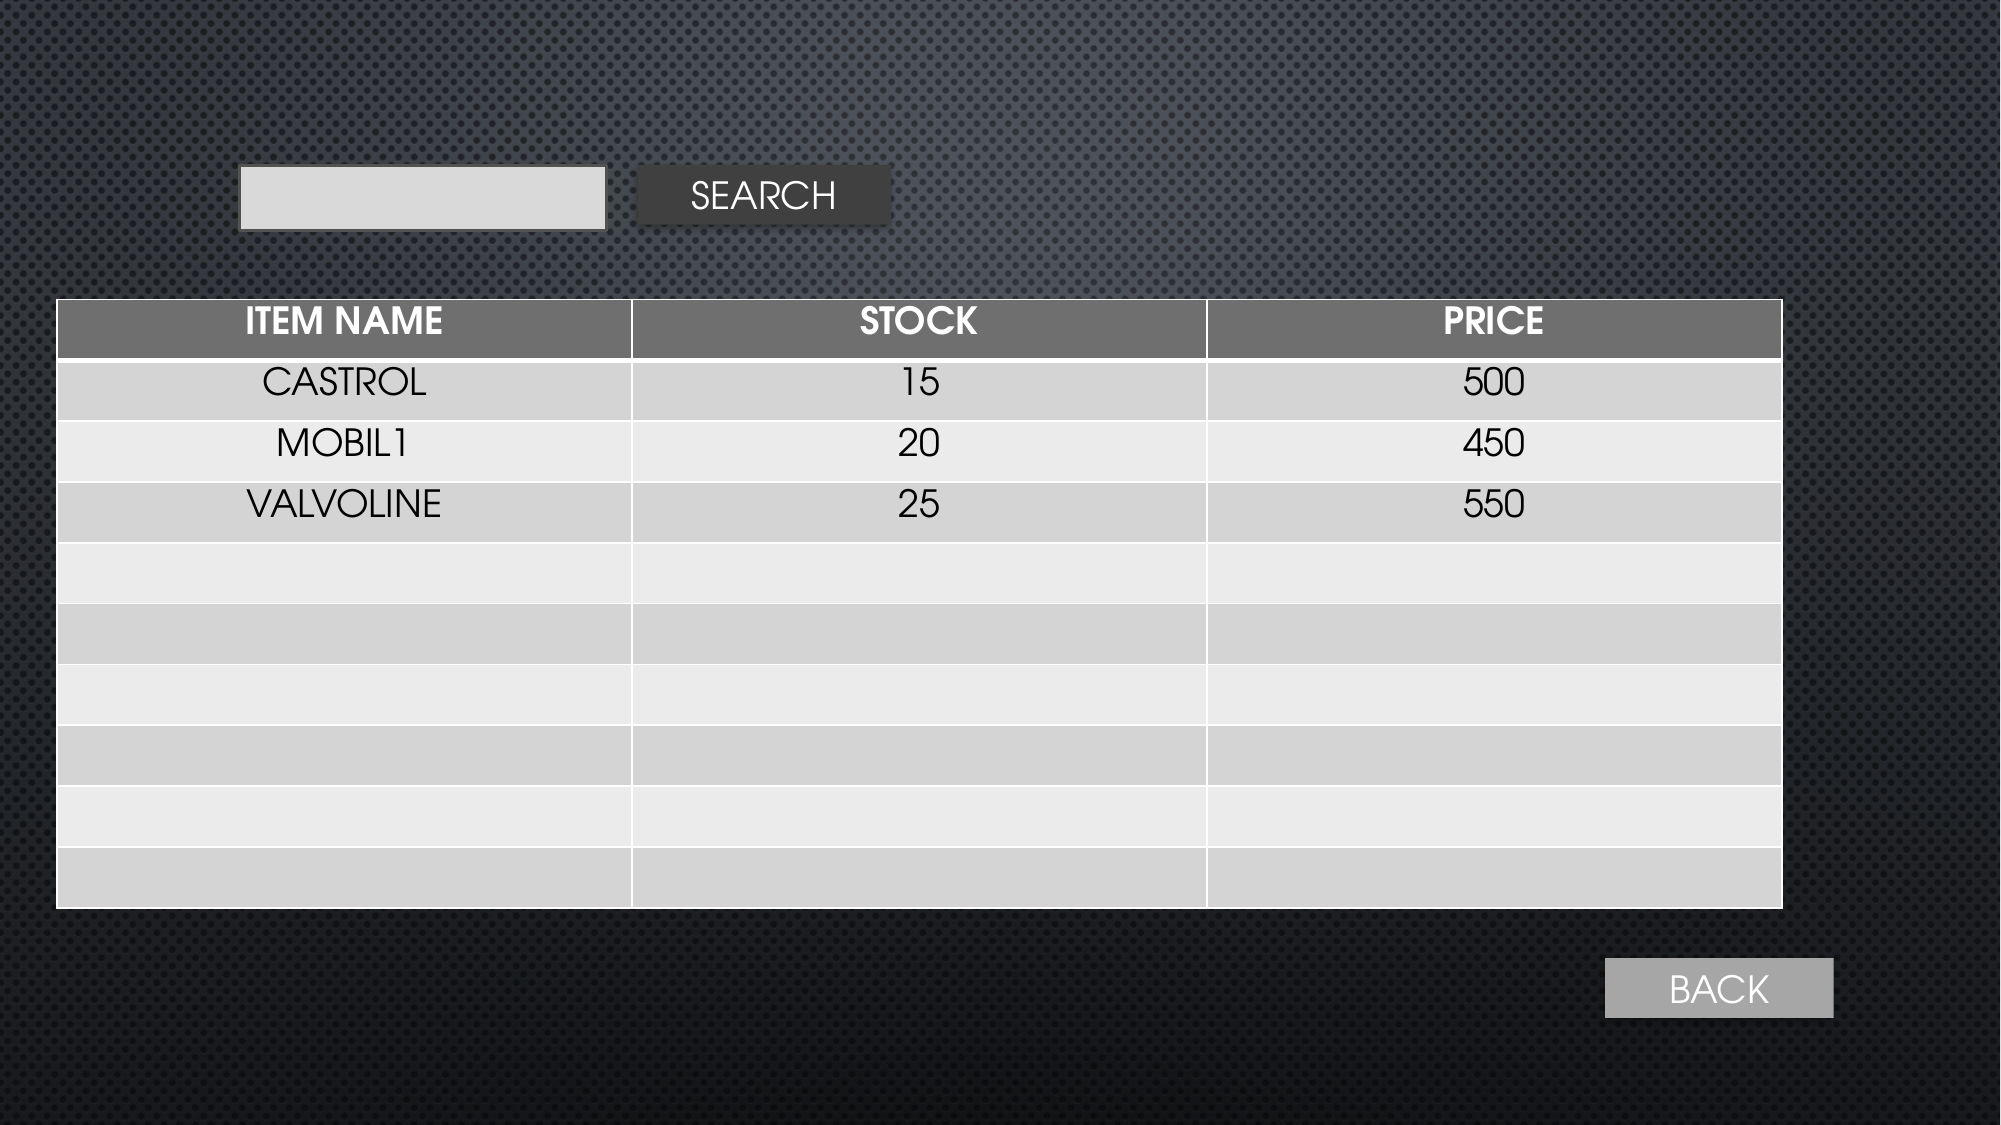

SEARCH

| ITEM NAME | STOCK | PRICE |
| --- | --- | --- |
| CASTROL | 15 | 500 |
| MOBIL1 | 20 | 450 |
| VALVOLINE | 25 | 550 |
|  |  |  |
|  |  |  |
|  |  |  |
|  |  |  |
|  |  |  |
|  |  |  |
BACK